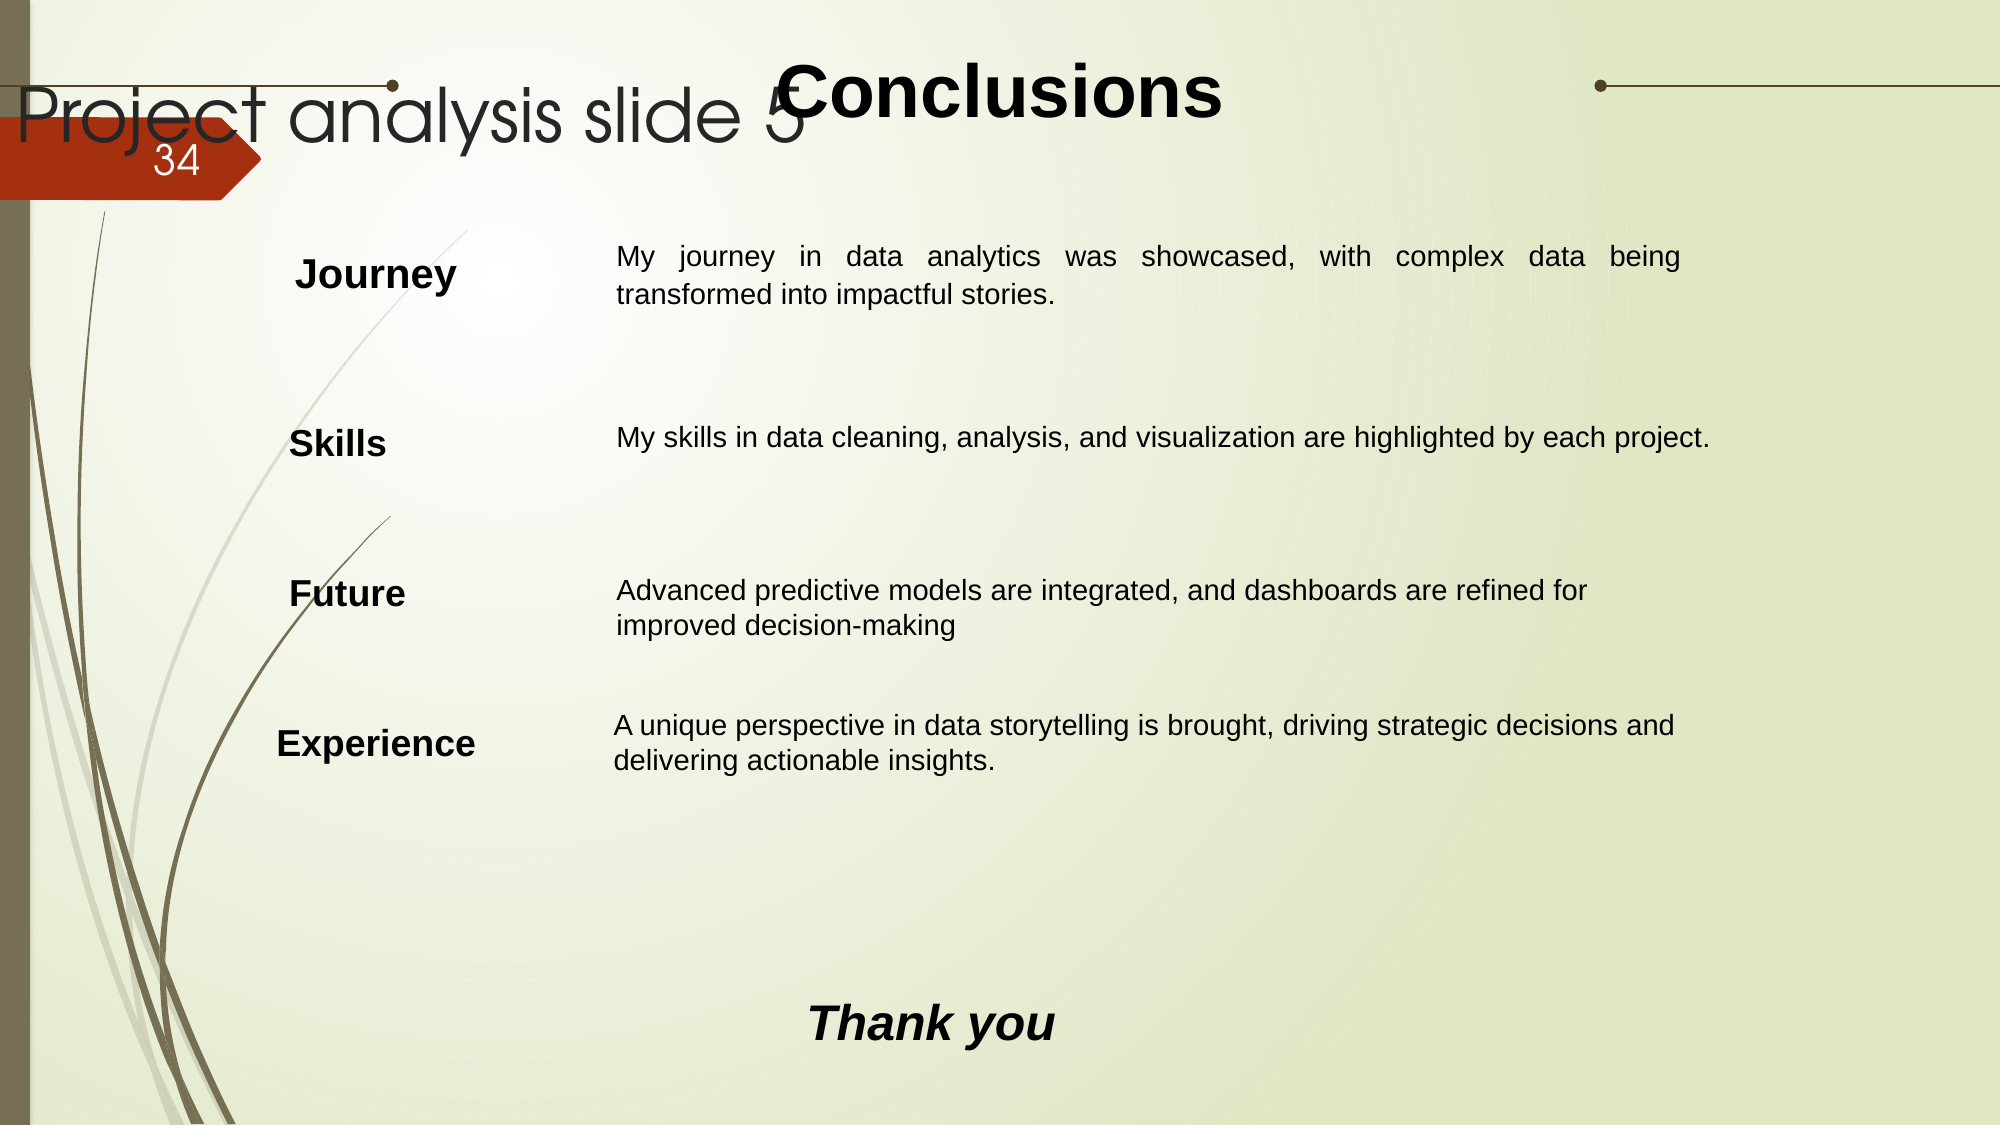

Conclusions
Project analysis slide 5
34
My journey in data analytics was showcased, with complex data being transformed into impactful stories.
Journey
Skills
My skills in data cleaning, analysis, and visualization are highlighted by each project.
Future
Advanced predictive models are integrated, and dashboards are refined for improved decision-making
A unique perspective in data storytelling is brought, driving strategic decisions and delivering actionable insights.
Experience
Thank you